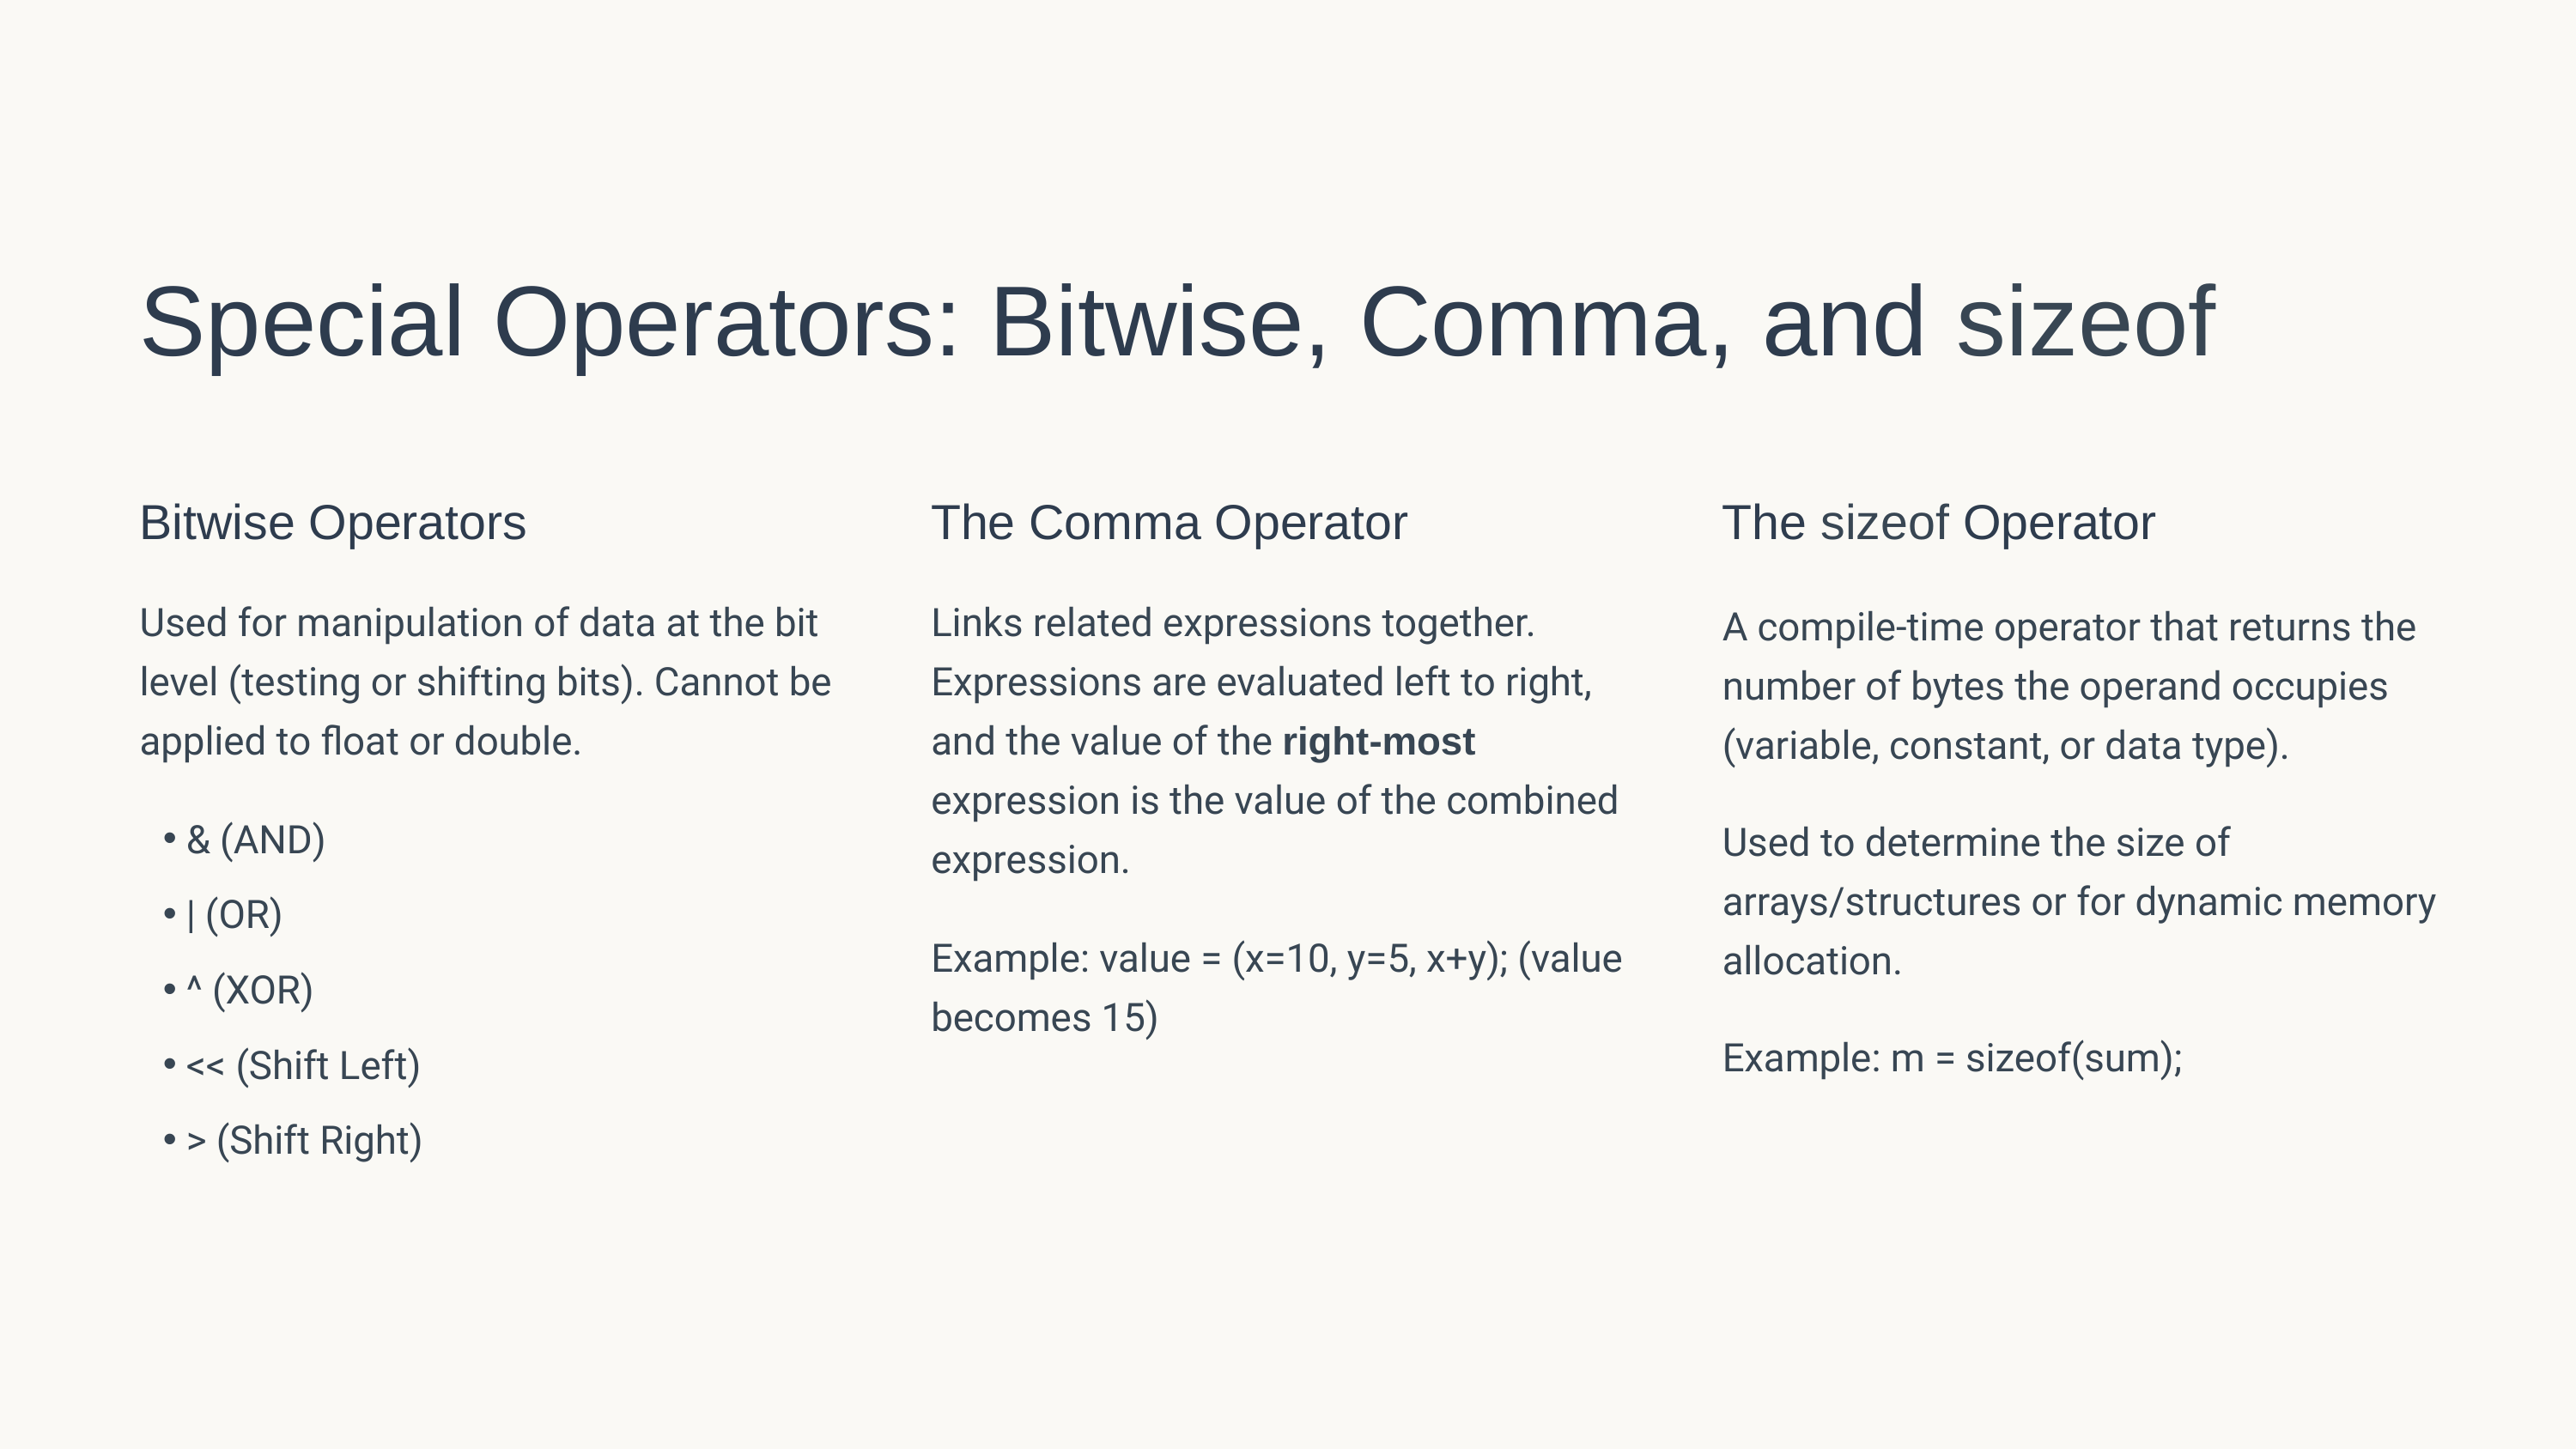

Special Operators: Bitwise, Comma, and sizeof
Bitwise Operators
The Comma Operator
The sizeof Operator
Used for manipulation of data at the bit level (testing or shifting bits). Cannot be applied to float or double.
Links related expressions together. Expressions are evaluated left to right, and the value of the right-most expression is the value of the combined expression.
A compile-time operator that returns the number of bytes the operand occupies (variable, constant, or data type).
& (AND)
Used to determine the size of arrays/structures or for dynamic memory allocation.
| (OR)
Example: value = (x=10, y=5, x+y); (value becomes 15)
^ (XOR)
Example: m = sizeof(sum);
<< (Shift Left)
> (Shift Right)